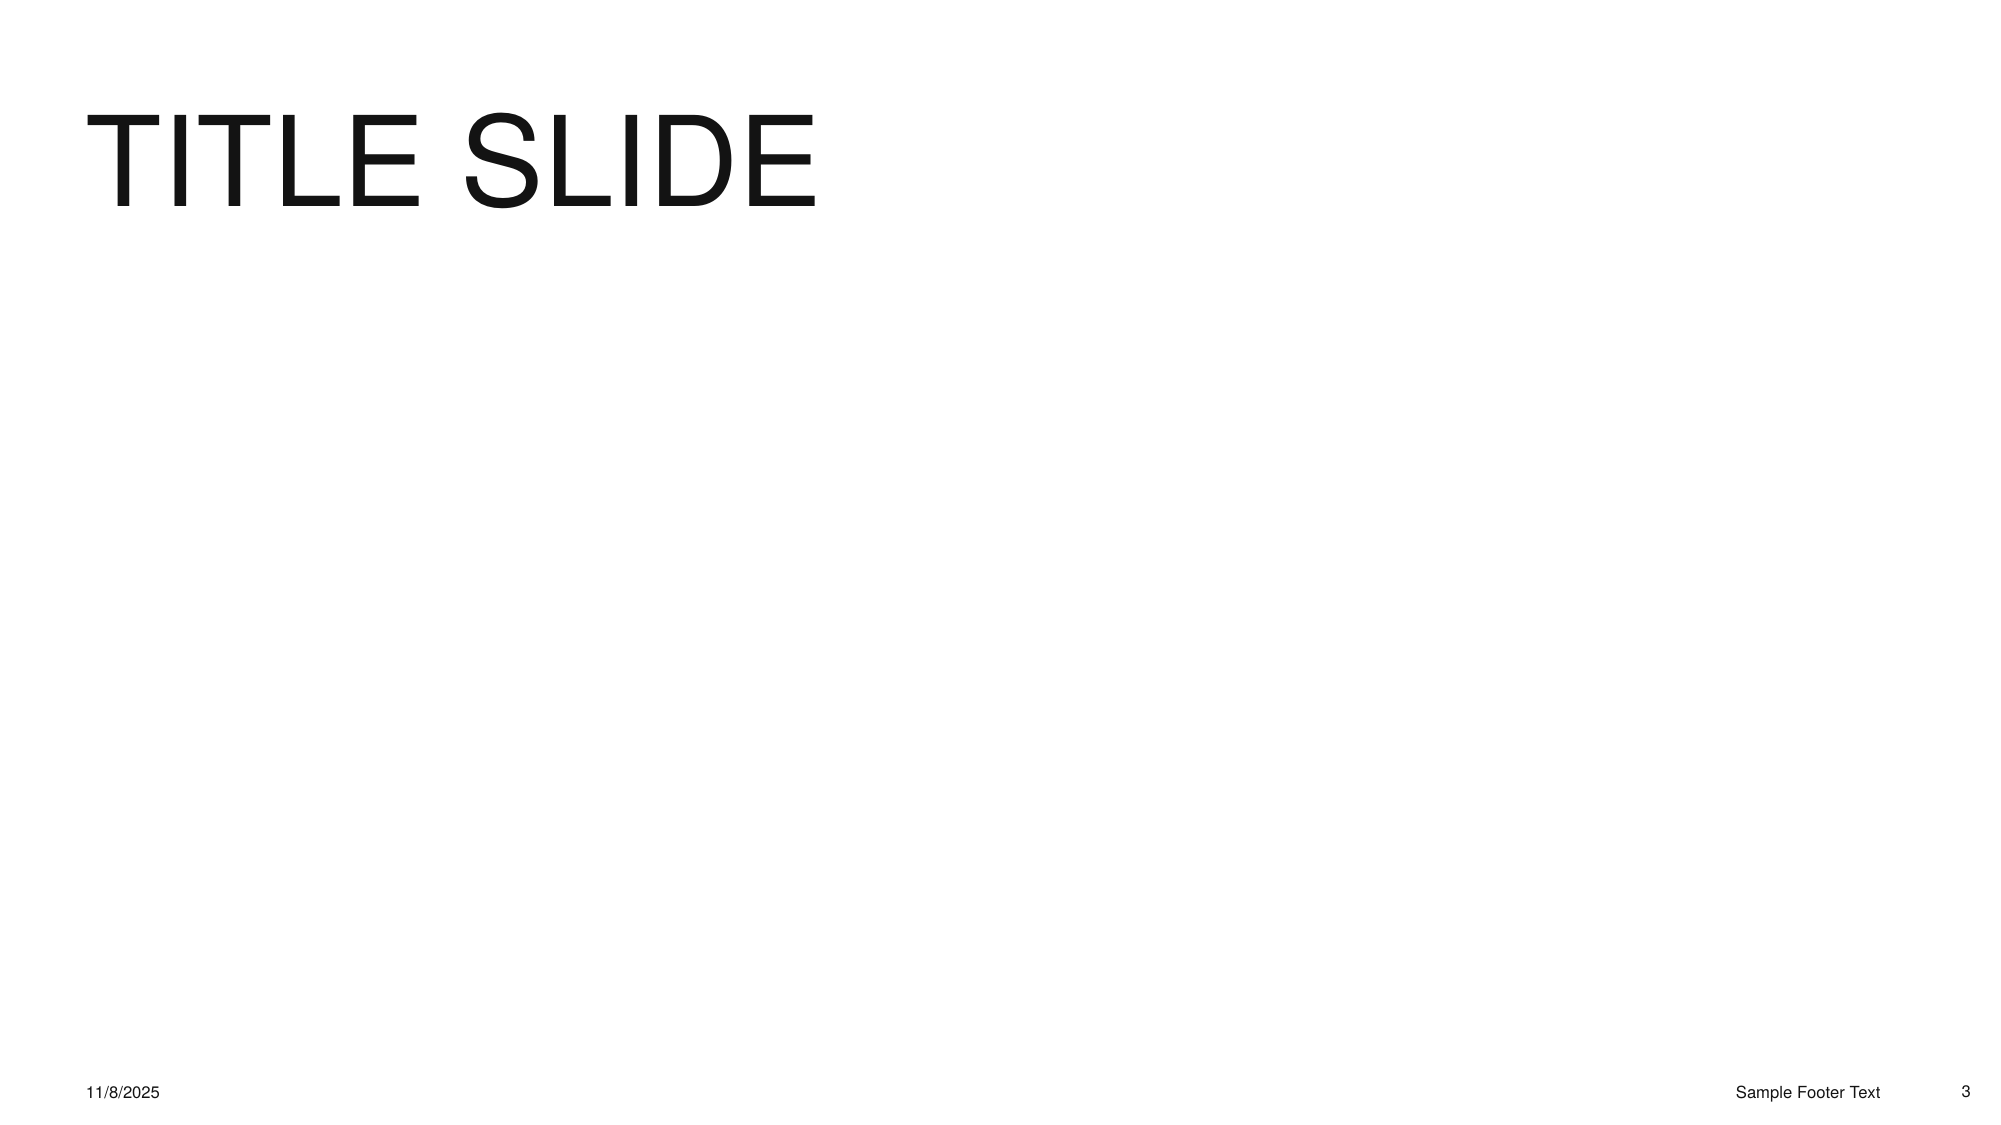

# Title Slide

11/8/2025
Sample Footer Text
3